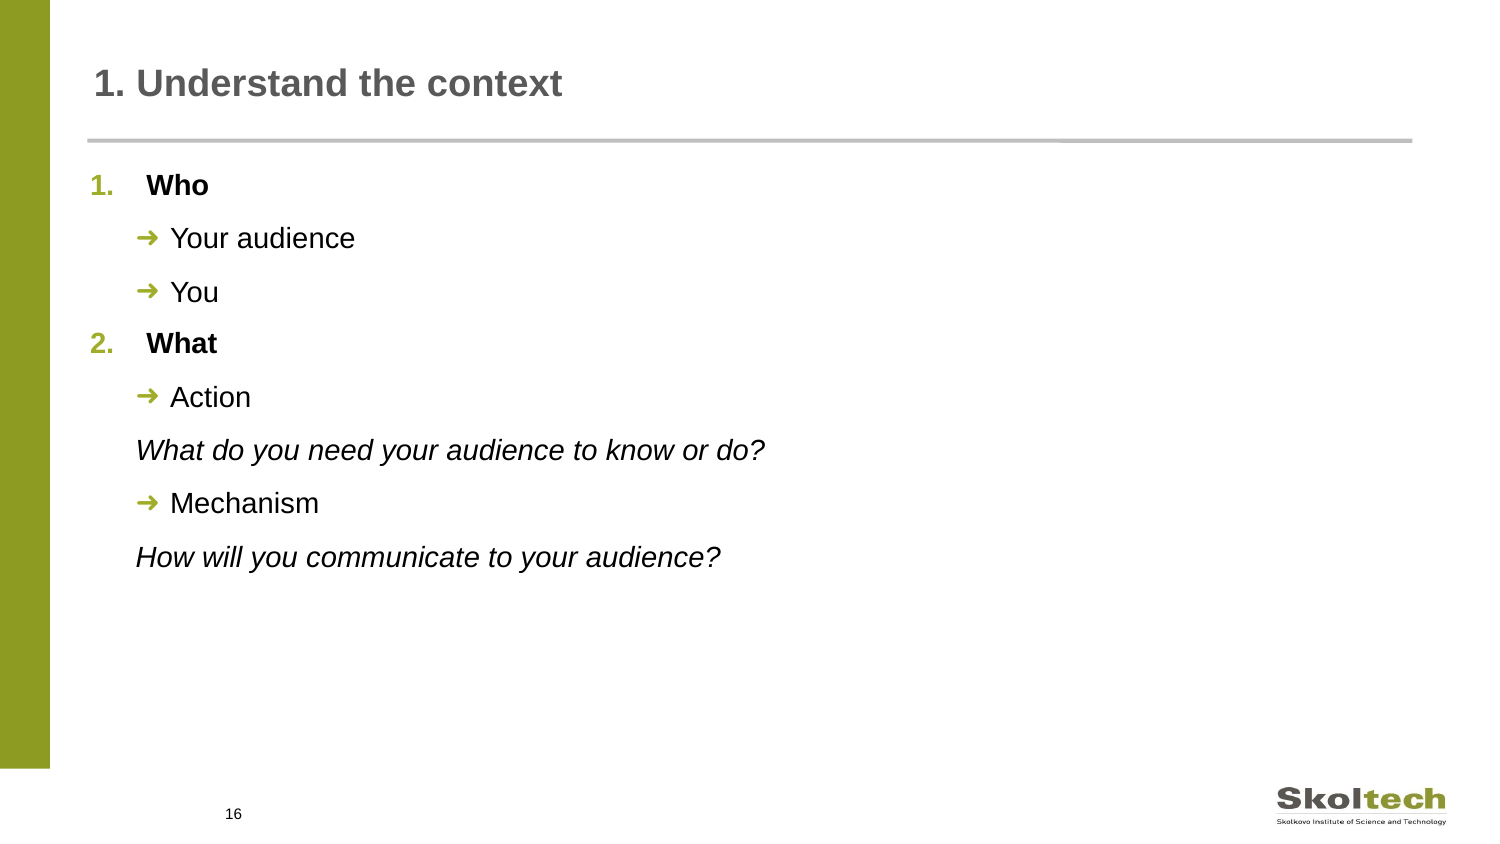

# 1. Understand the context
Who
Your audience
You
What
Action
What do you need your audience to know or do?
Mechanism
How will you communicate to your audience?
16